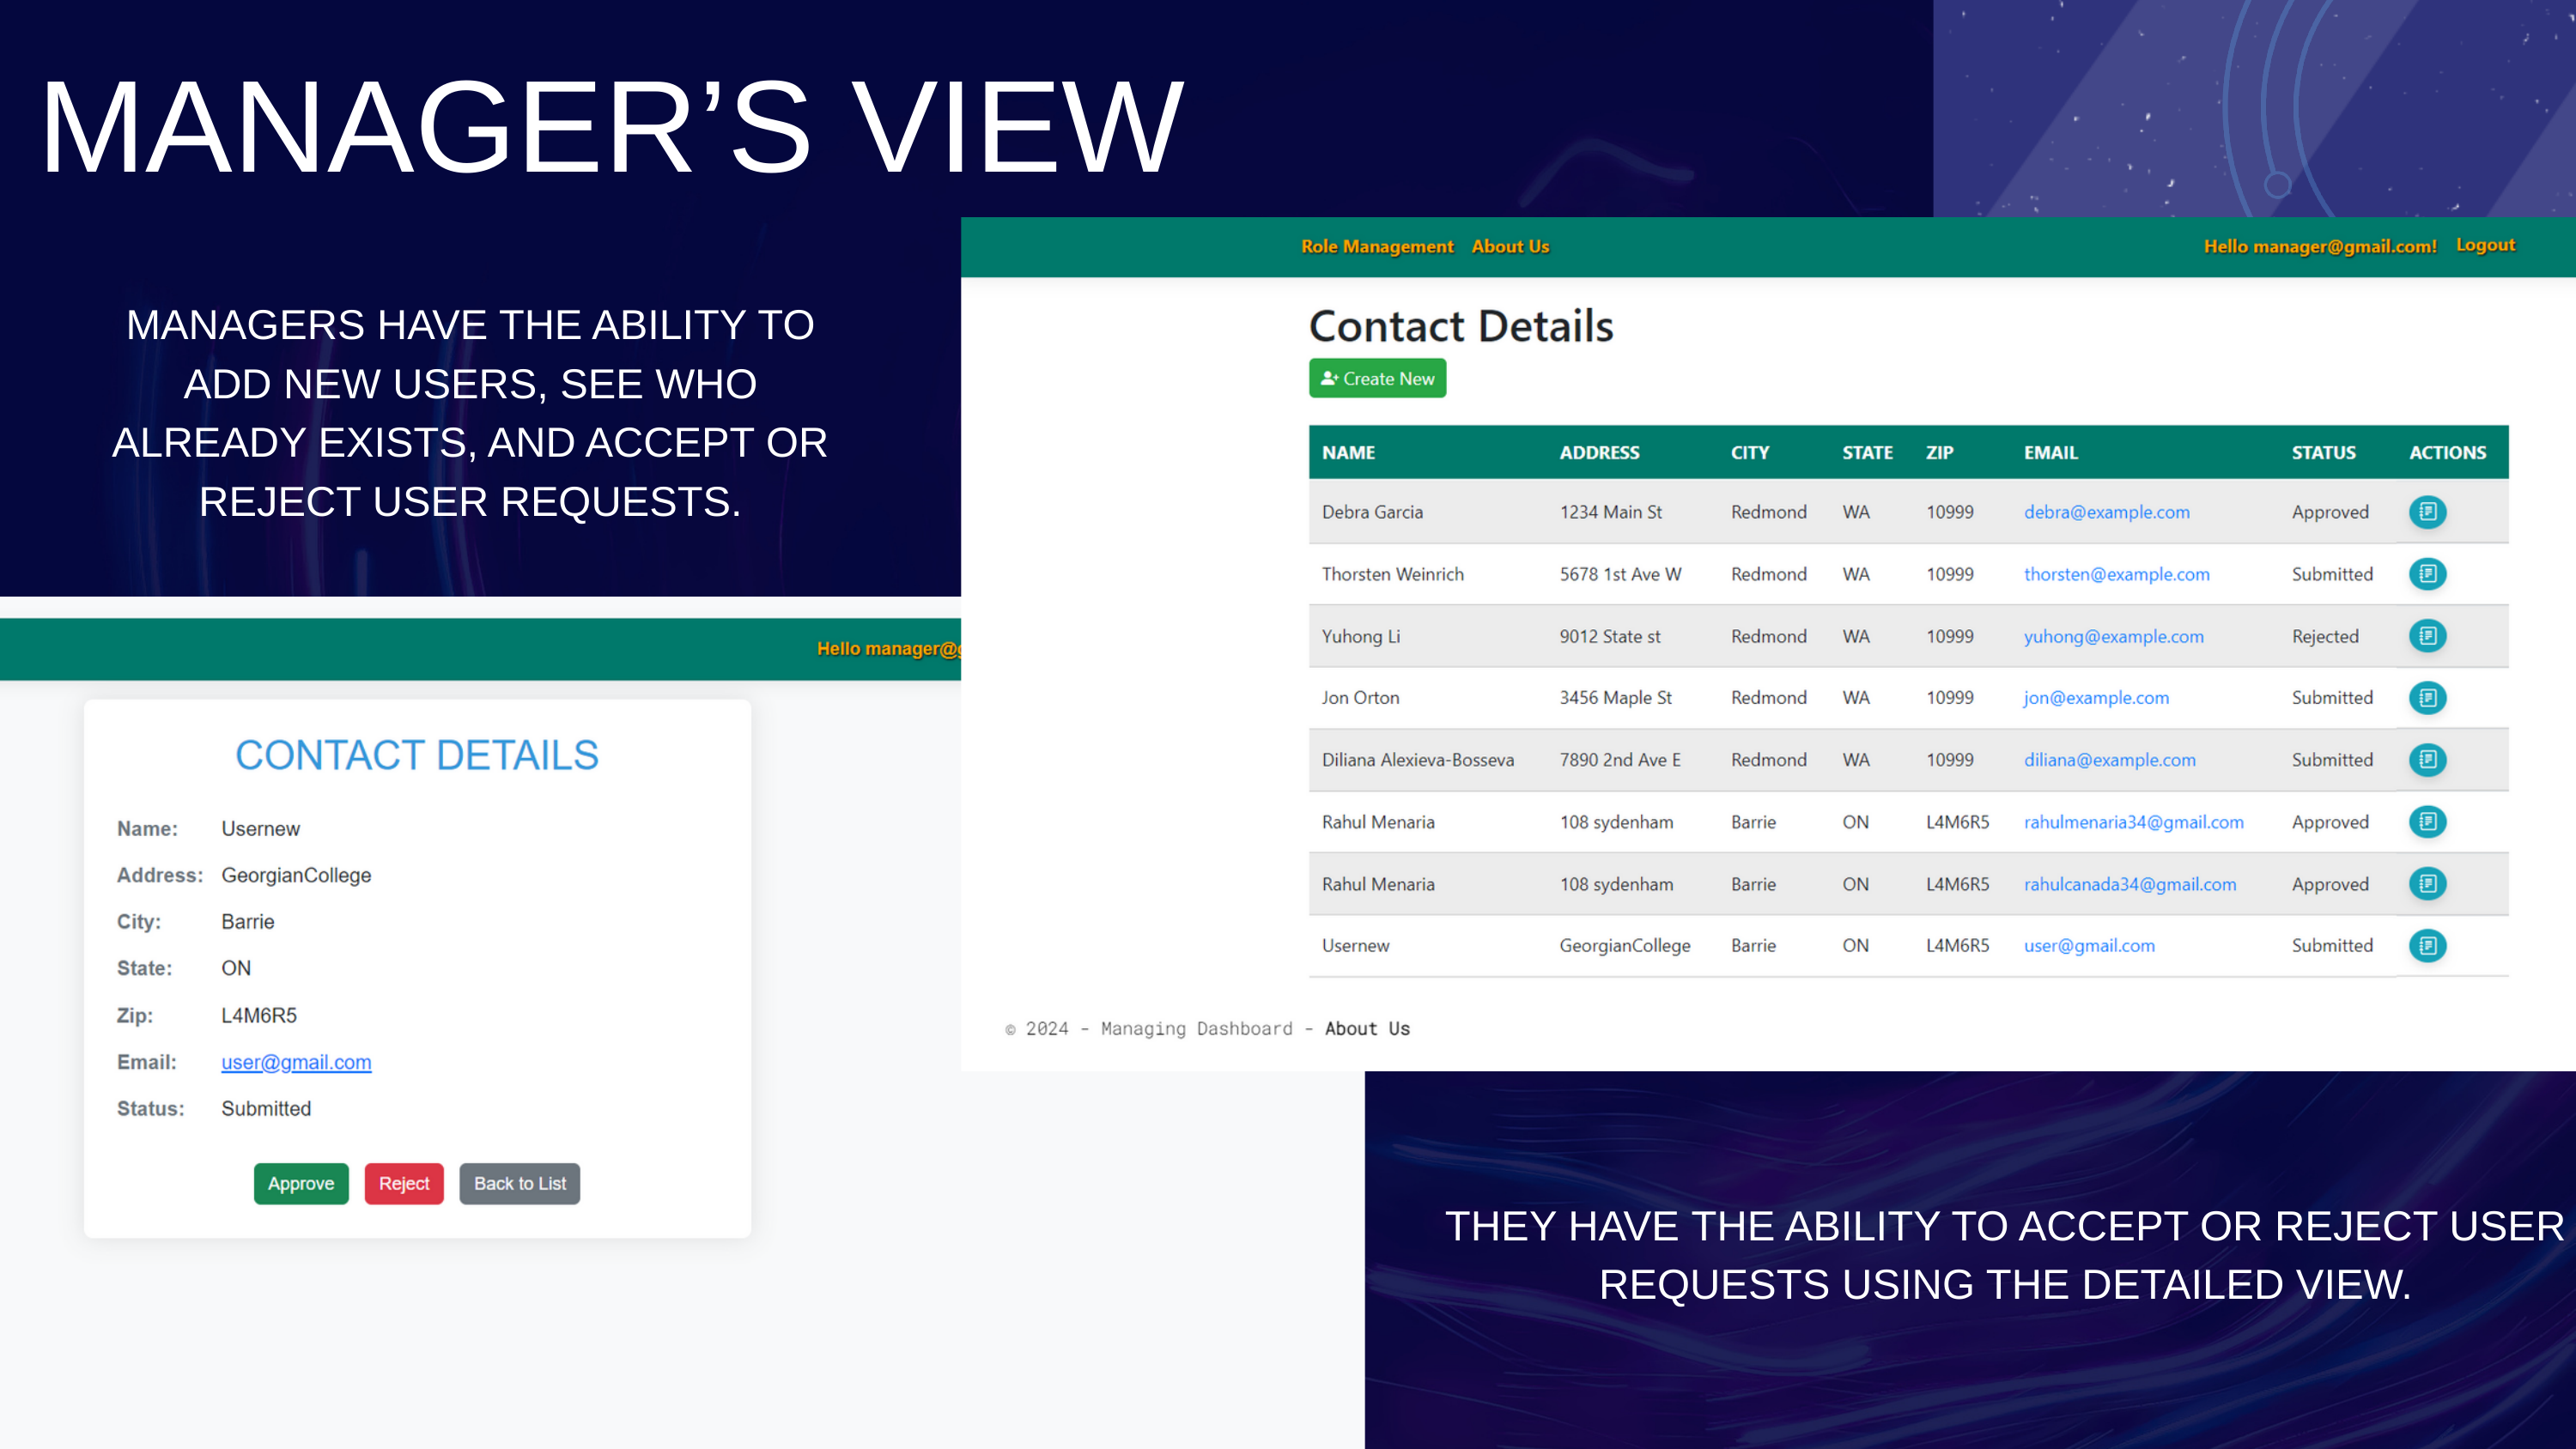

MANAGER’S VIEW

MANAGERS HAVE THE ABILITY TO ADD NEW USERS, SEE WHO ALREADY EXISTS, AND ACCEPT OR REJECT USER REQUESTS.

THEY HAVE THE ABILITY TO ACCEPT OR REJECT USER REQUESTS USING THE DETAILED VIEW.